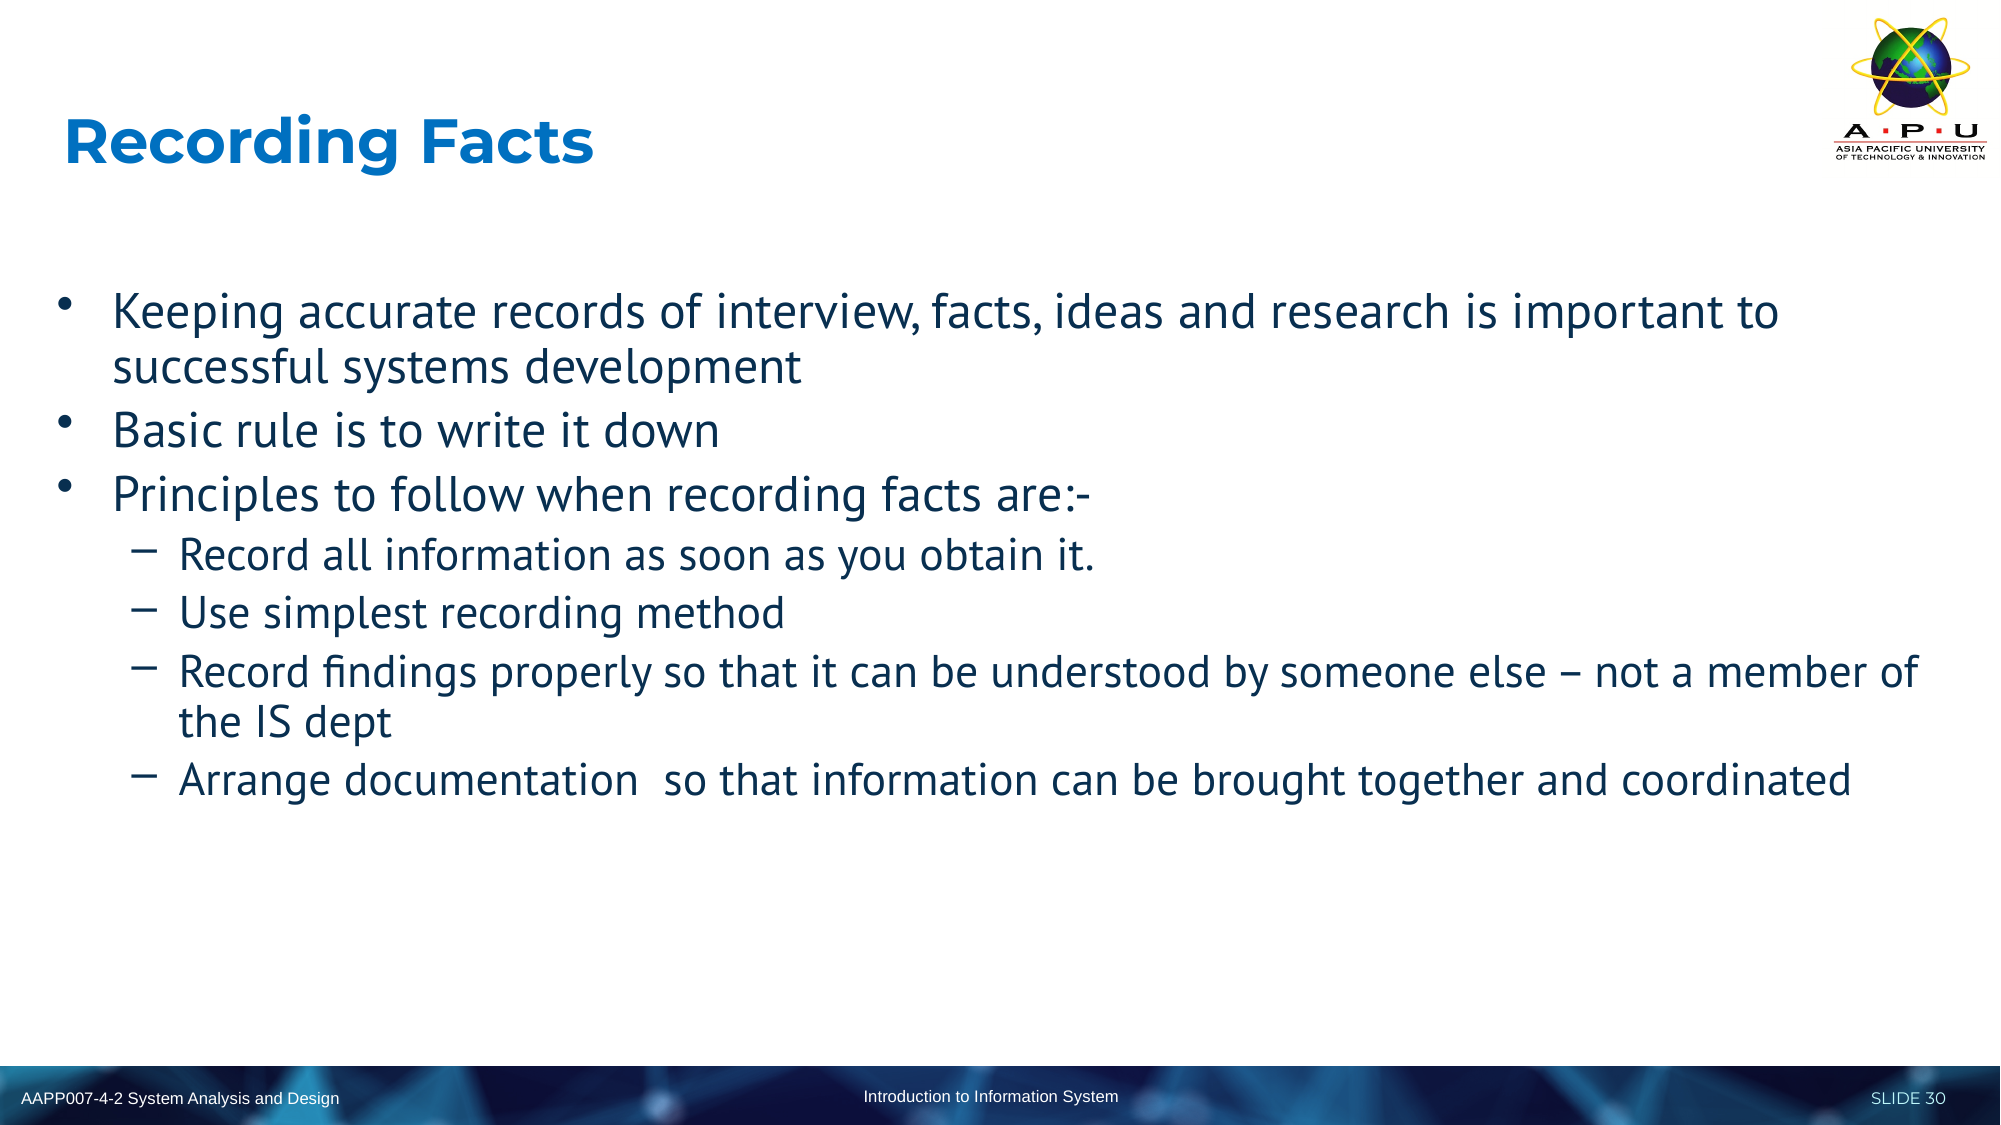

# Recording Facts
Keeping accurate records of interview, facts, ideas and research is important to successful systems development
Basic rule is to write it down
Principles to follow when recording facts are:-
Record all information as soon as you obtain it.
Use simplest recording method
Record findings properly so that it can be understood by someone else – not a member of the IS dept
Arrange documentation  so that information can be brought together and coordinated